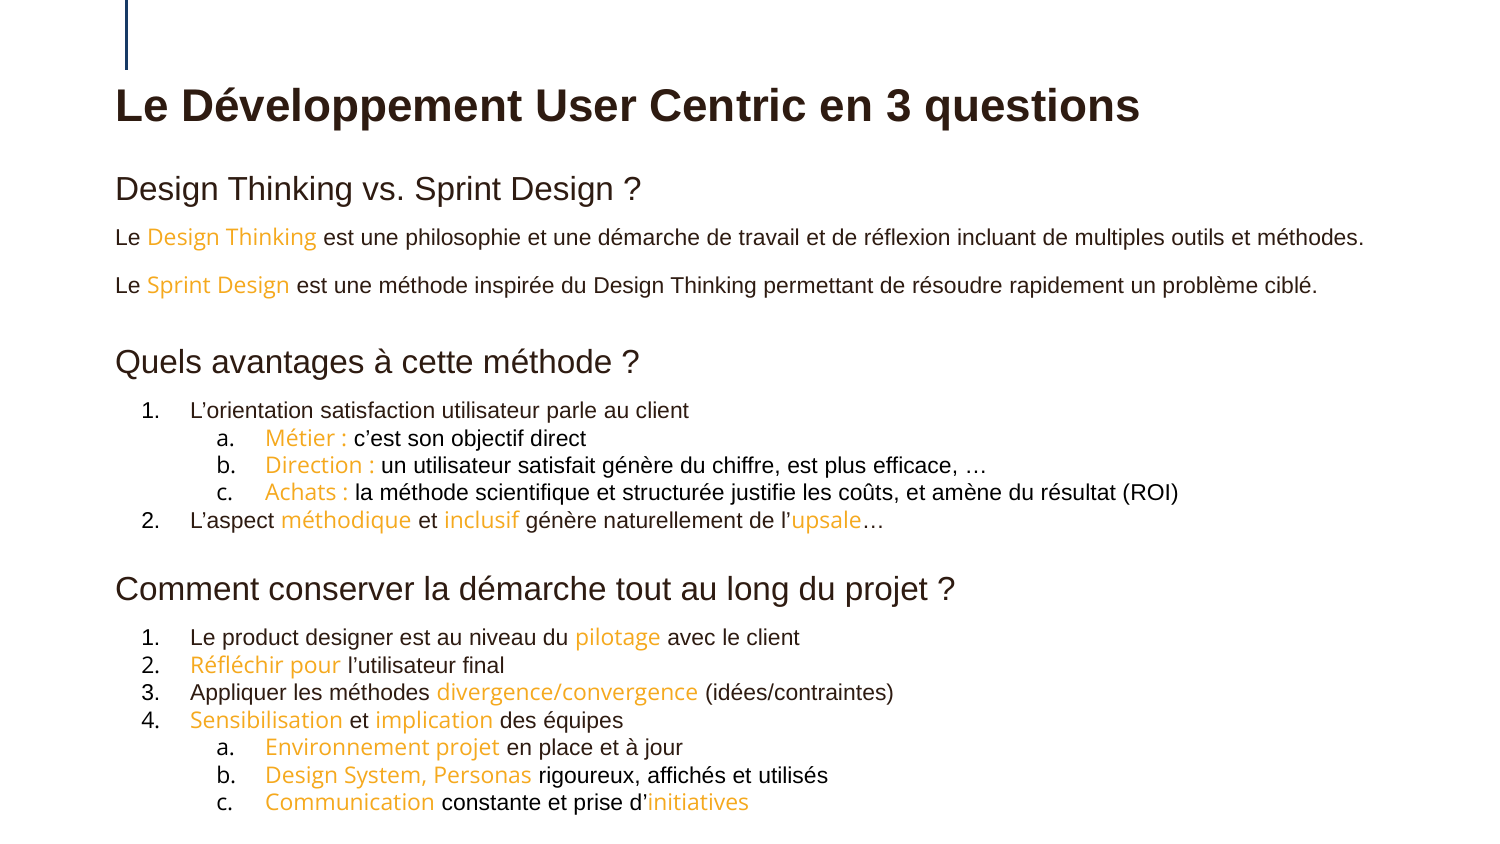

Le Développement User Centric en 3 questions
Design Thinking vs. Sprint Design ?
Le Design Thinking est une philosophie et une démarche de travail et de réflexion incluant de multiples outils et méthodes.
Le Sprint Design est une méthode inspirée du Design Thinking permettant de résoudre rapidement un problème ciblé.
Quels avantages à cette méthode ?
L’orientation satisfaction utilisateur parle au client
Métier : c’est son objectif direct
Direction : un utilisateur satisfait génère du chiffre, est plus efficace, …
Achats : la méthode scientifique et structurée justifie les coûts, et amène du résultat (ROI)
L’aspect méthodique et inclusif génère naturellement de l’upsale…
# Comment conserver la démarche tout au long du projet ?
Le product designer est au niveau du pilotage avec le client
Réfléchir pour l’utilisateur final
Appliquer les méthodes divergence/convergence (idées/contraintes)
Sensibilisation et implication des équipes
Environnement projet en place et à jour
Design System, Personas rigoureux, affichés et utilisés
Communication constante et prise d’initiatives